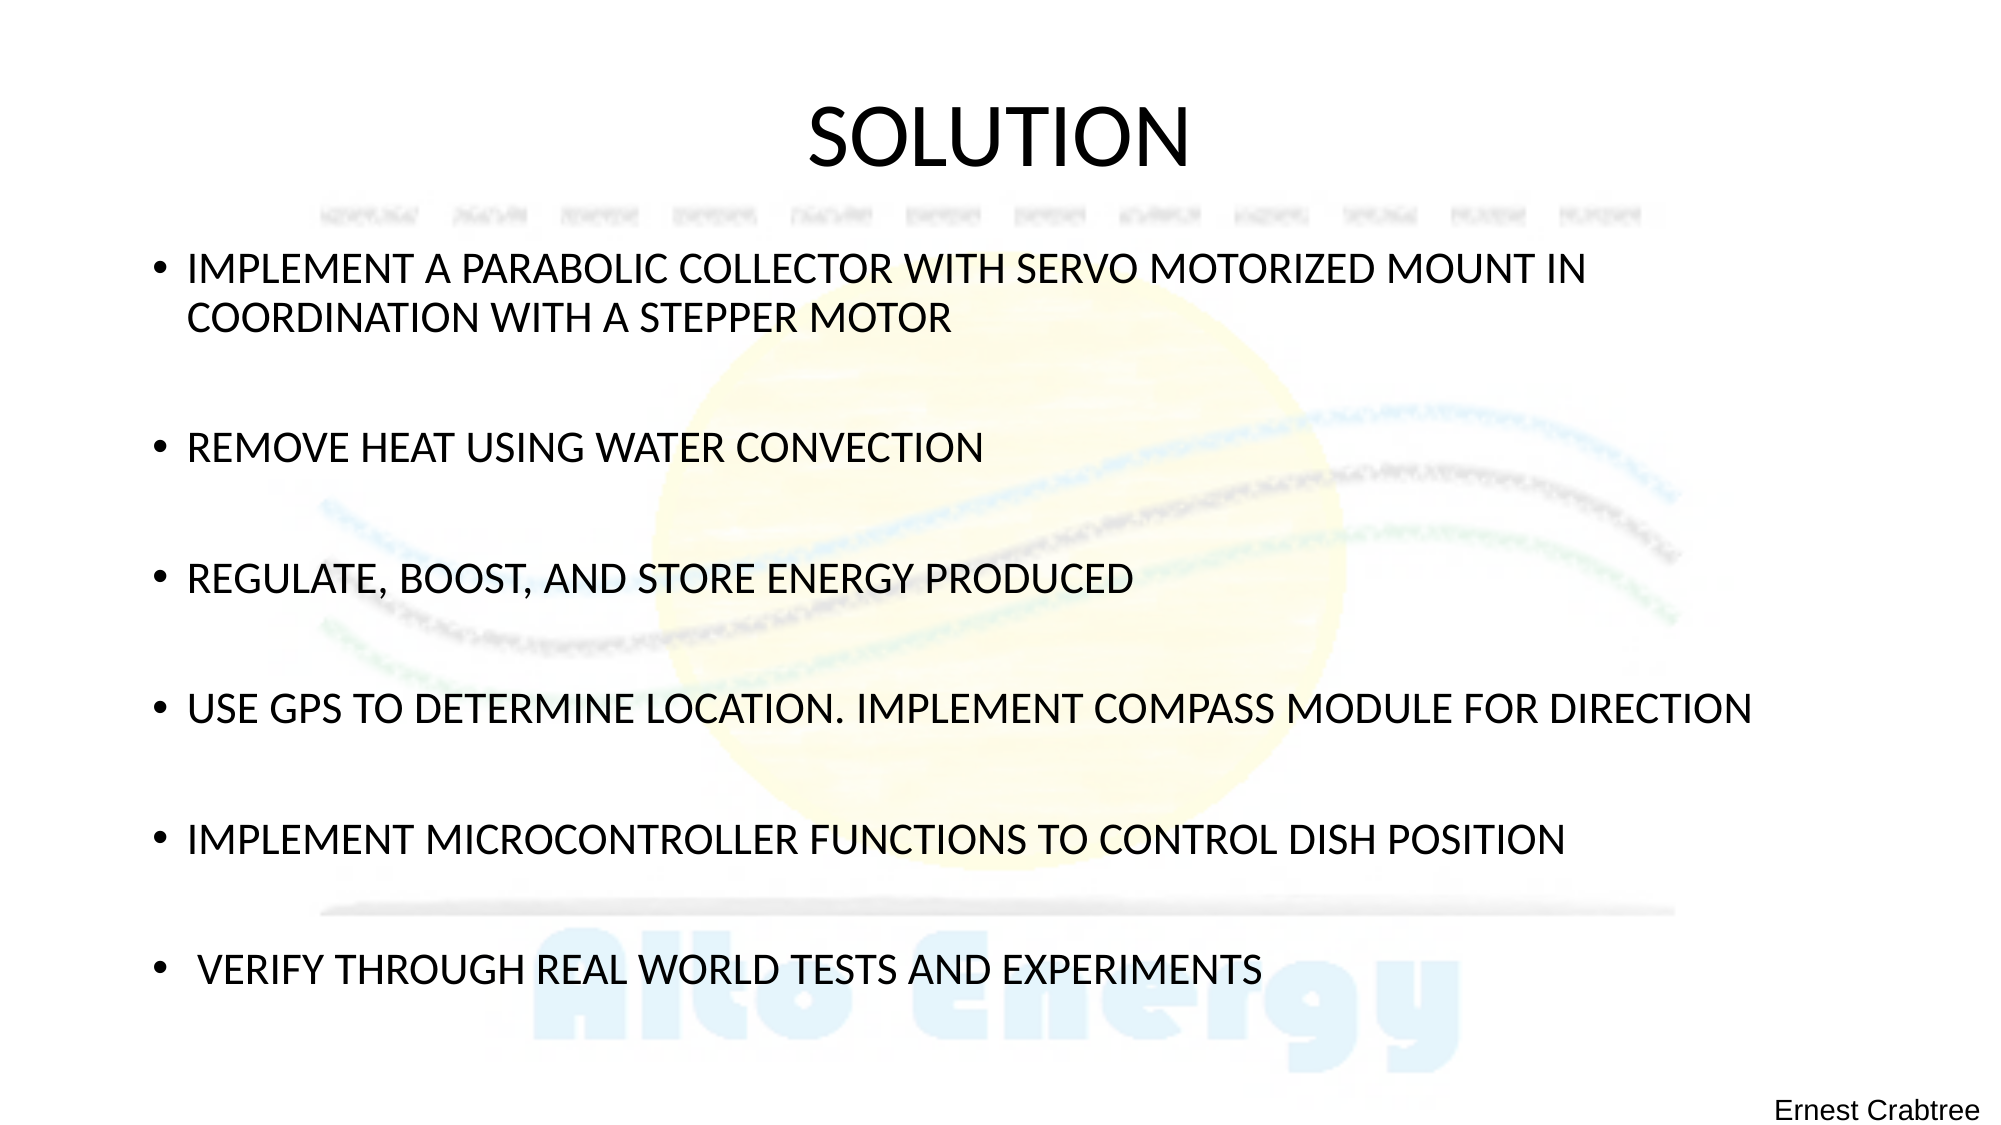

# SOLUTION
IMPLEMENT A PARABOLIC COLLECTOR WITH SERVO MOTORIZED MOUNT IN COORDINATION WITH A STEPPER MOTOR

REMOVE HEAT USING WATER CONVECTION

REGULATE, BOOST, AND STORE ENERGY PRODUCED

USE GPS TO DETERMINE LOCATION. IMPLEMENT COMPASS MODULE FOR DIRECTION

IMPLEMENT MICROCONTROLLER FUNCTIONS TO CONTROL DISH POSITION

 VERIFY THROUGH REAL WORLD TESTS AND EXPERIMENTS

Ernest Crabtree